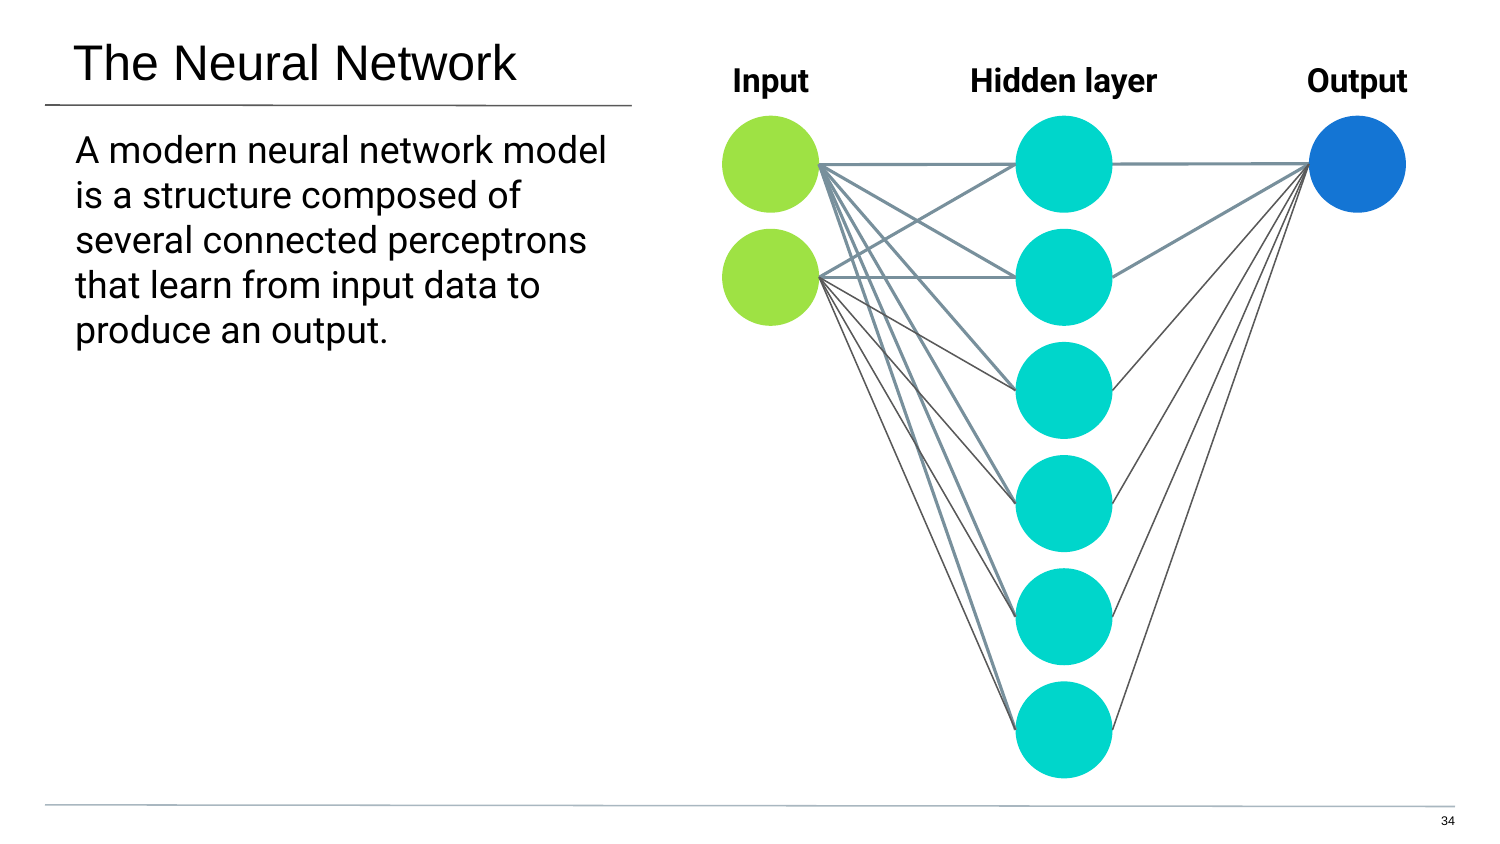

The Neural Network

Input
Hidden layer
Output
A modern neural network model is a structure composed of several connected perceptrons that learn from input data to produce an output.